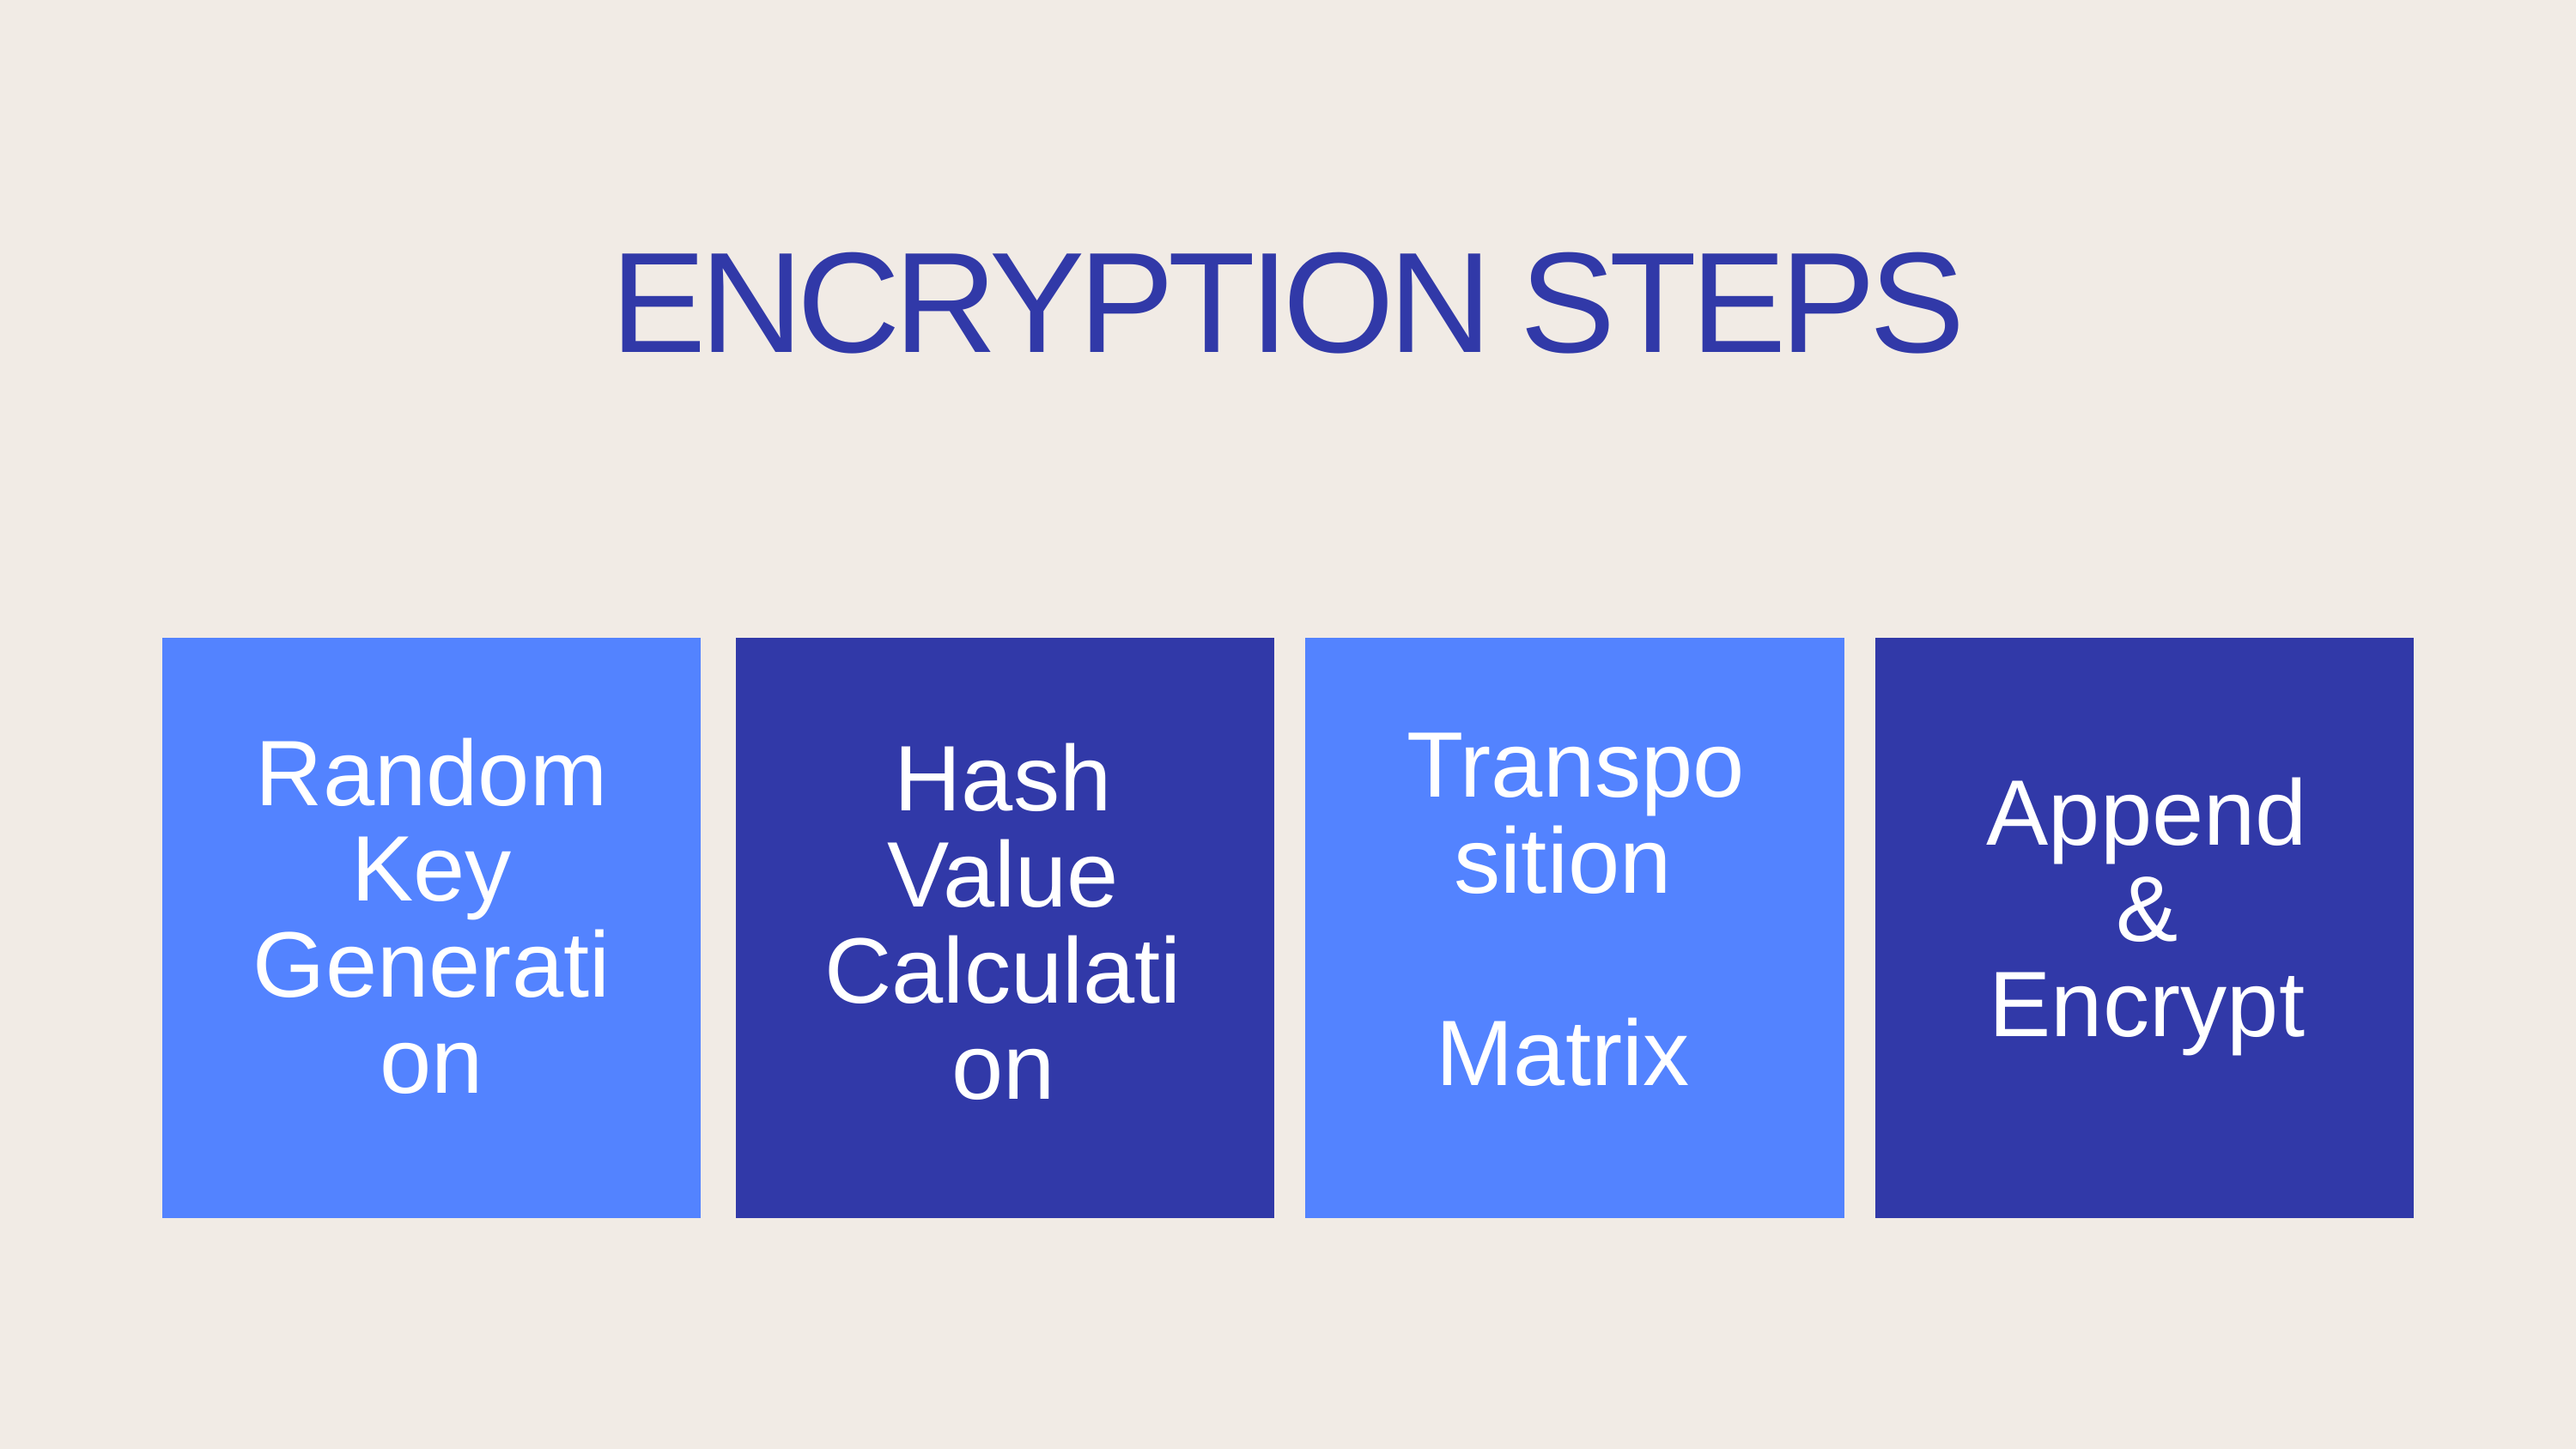

ENCRYPTION STEPS

Transposition

Matrix
RandomKey Generation
Hash Value Calculation
Append & Encrypt